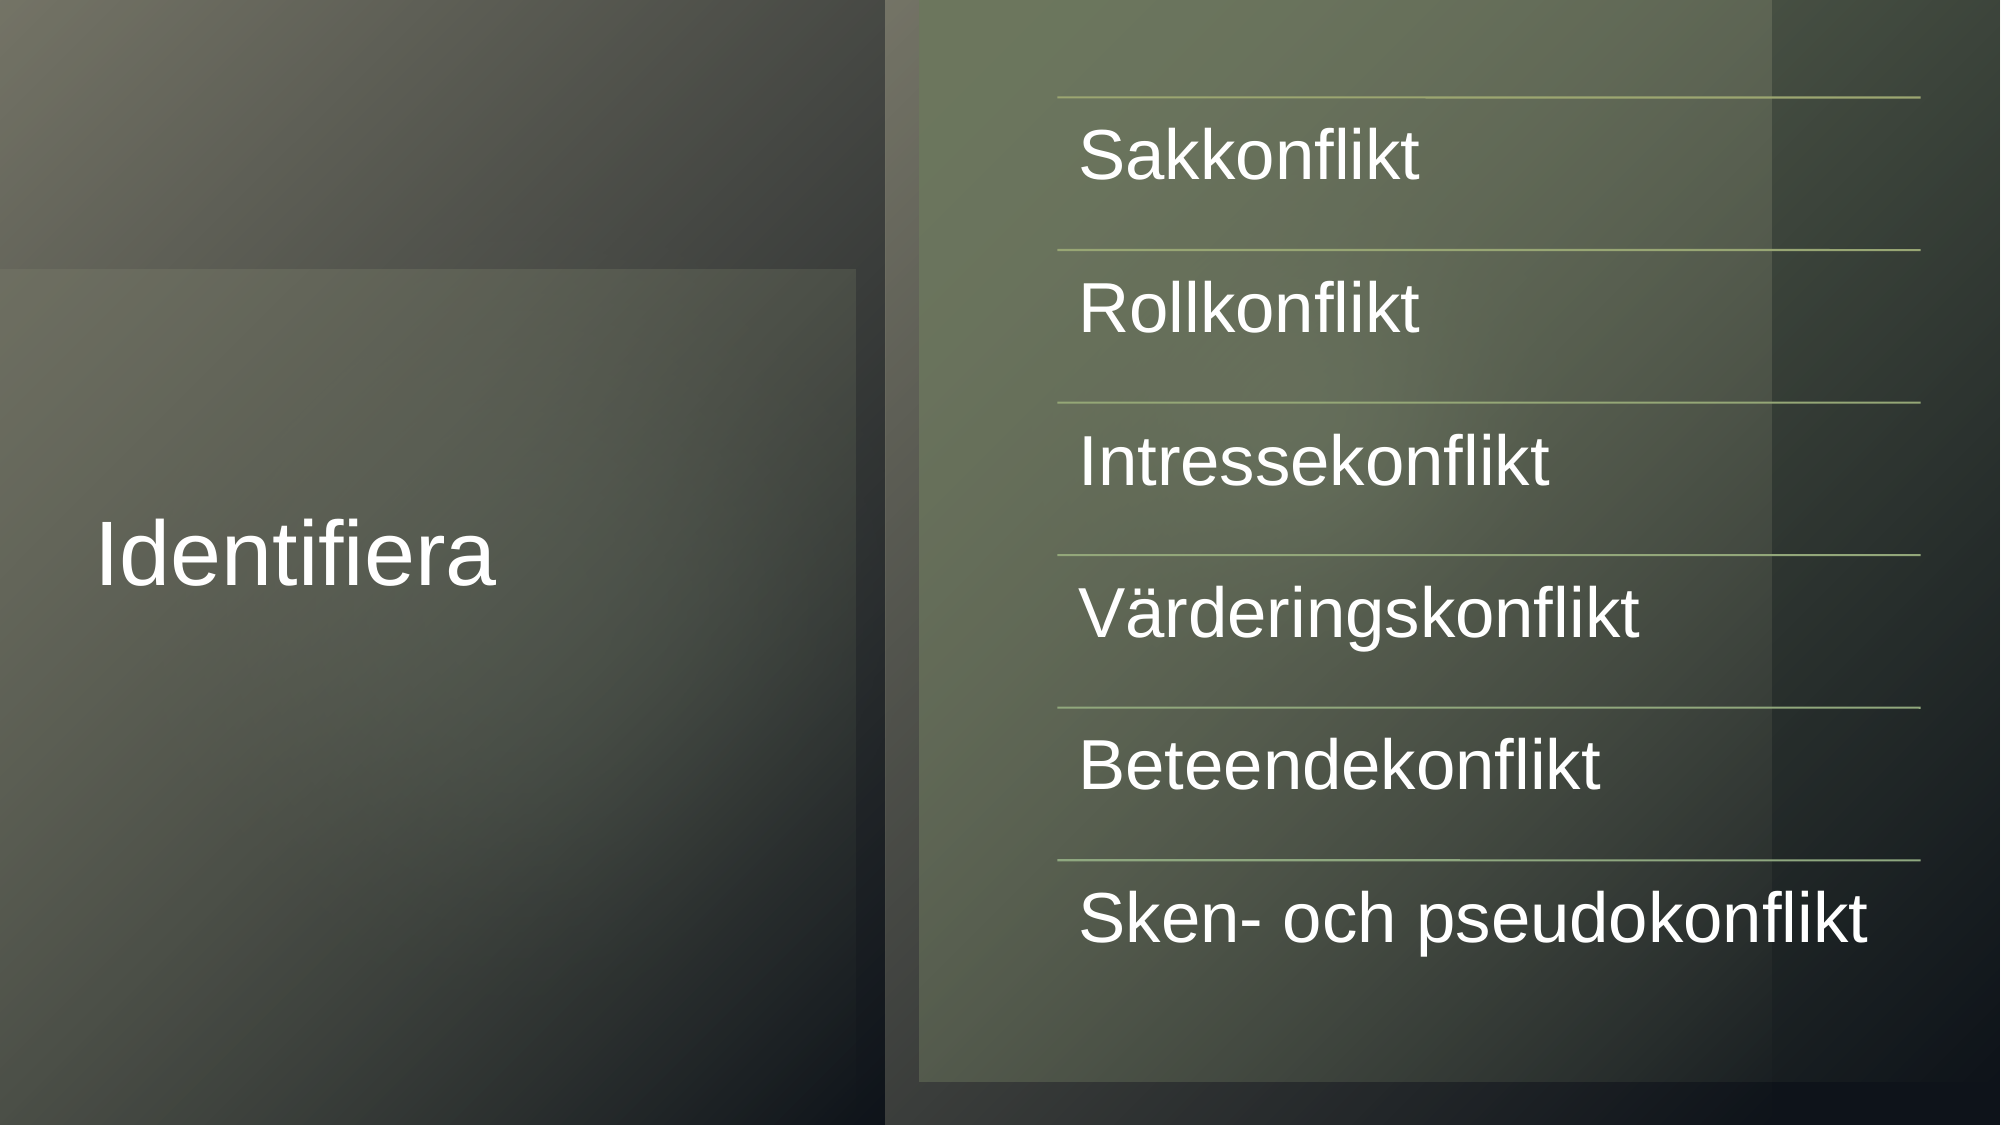

# Identifiera
Sakkonflikt
Rollkonflikt
Intressekonflikt
Värderingskonflikt
Beteendekonflikt
Sken- och pseudokonflikt